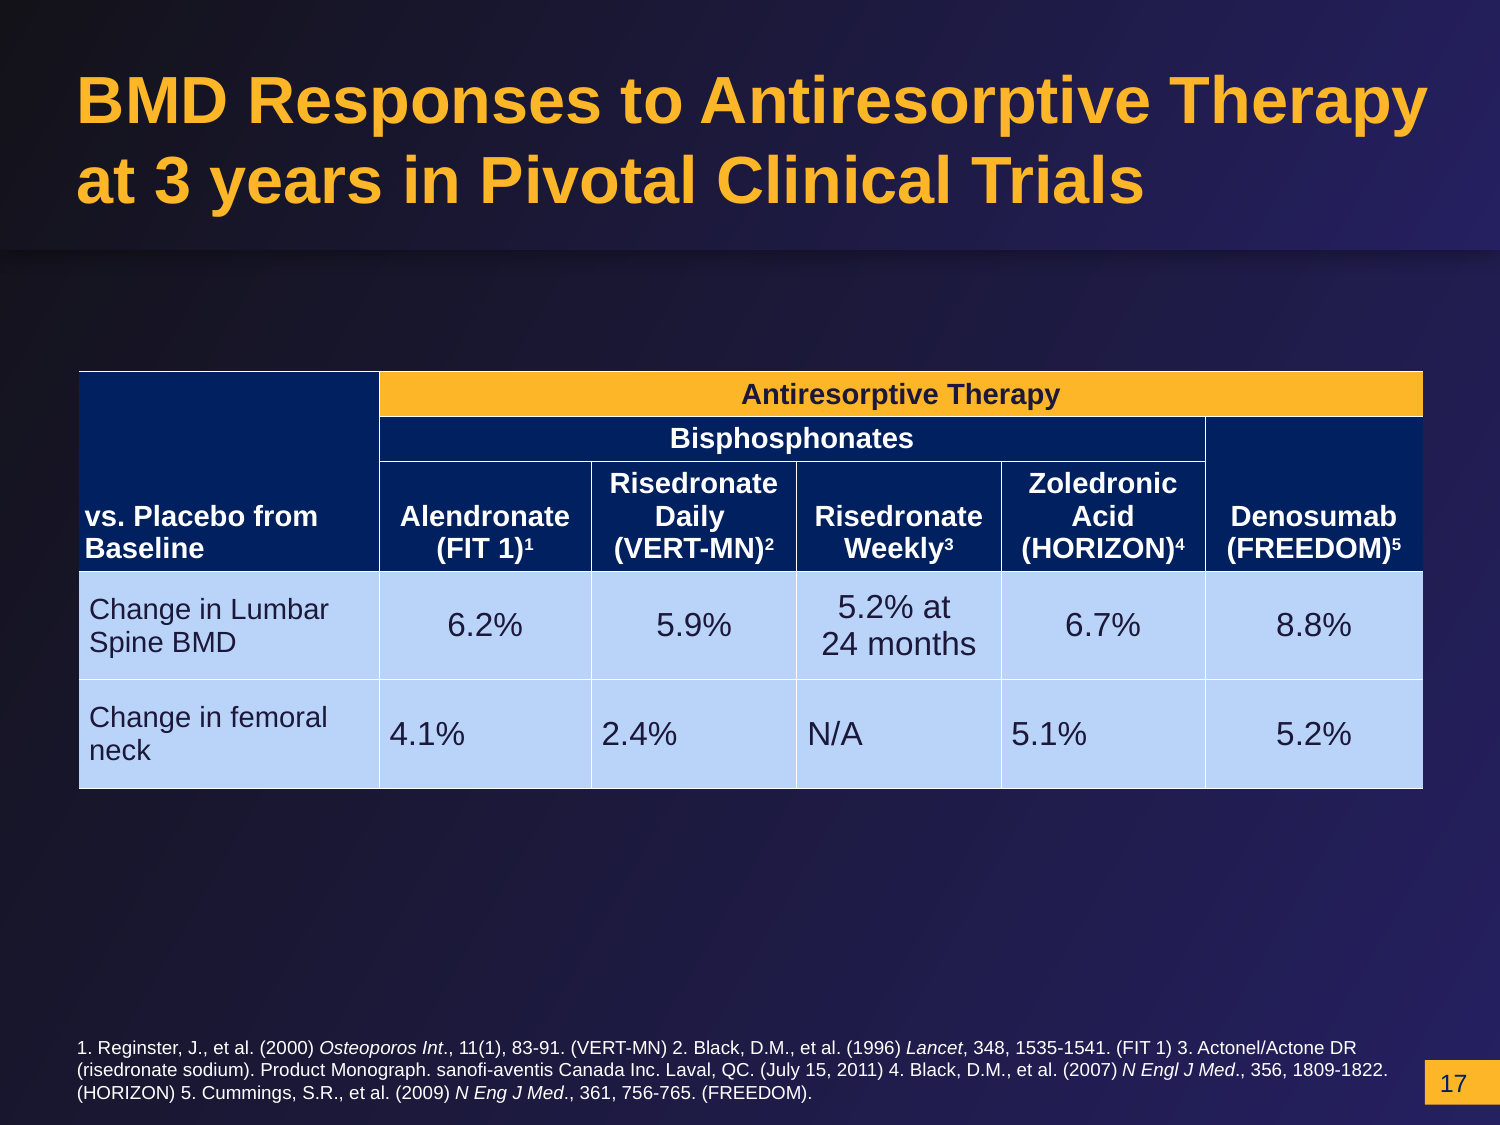

# BMD Responses to Antiresorptive Therapy at 3 years in Pivotal Clinical Trials
| vs. Placebo from Baseline | Antiresorptive Therapy |  |  |  |  |
| --- | --- | --- | --- | --- | --- |
|  | Bisphosphonates |  |  |  | Denosumab (FREEDOM)5 |
|  | Alendronate (FIT 1)1 | Risedronate Daily (VERT-MN)2 | Risedronate Weekly3 | Zoledronic Acid (HORIZON)4 |  |
| Change in Lumbar Spine BMD | 6.2% | 5.9% | 5.2% at 24 months | 6.7% | 8.8% |
| Change in femoral neck | 4.1% | 2.4% | N/A | 5.1% | 5.2% |
1. Reginster, J., et al. (2000) Osteoporos Int., 11(1), 83-91. (VERT-MN) 2. Black, D.M., et al. (1996) Lancet, 348, 1535-1541. (FIT 1) 3. Actonel/Actone DR (risedronate sodium). Product Monograph. sanofi-aventis Canada Inc. Laval, QC. (July 15, 2011) 4. Black, D.M., et al. (2007) N Engl J Med., 356, 1809-1822. (HORIZON) 5. Cummings, S.R., et al. (2009) N Eng J Med., 361, 756-765. (FREEDOM).